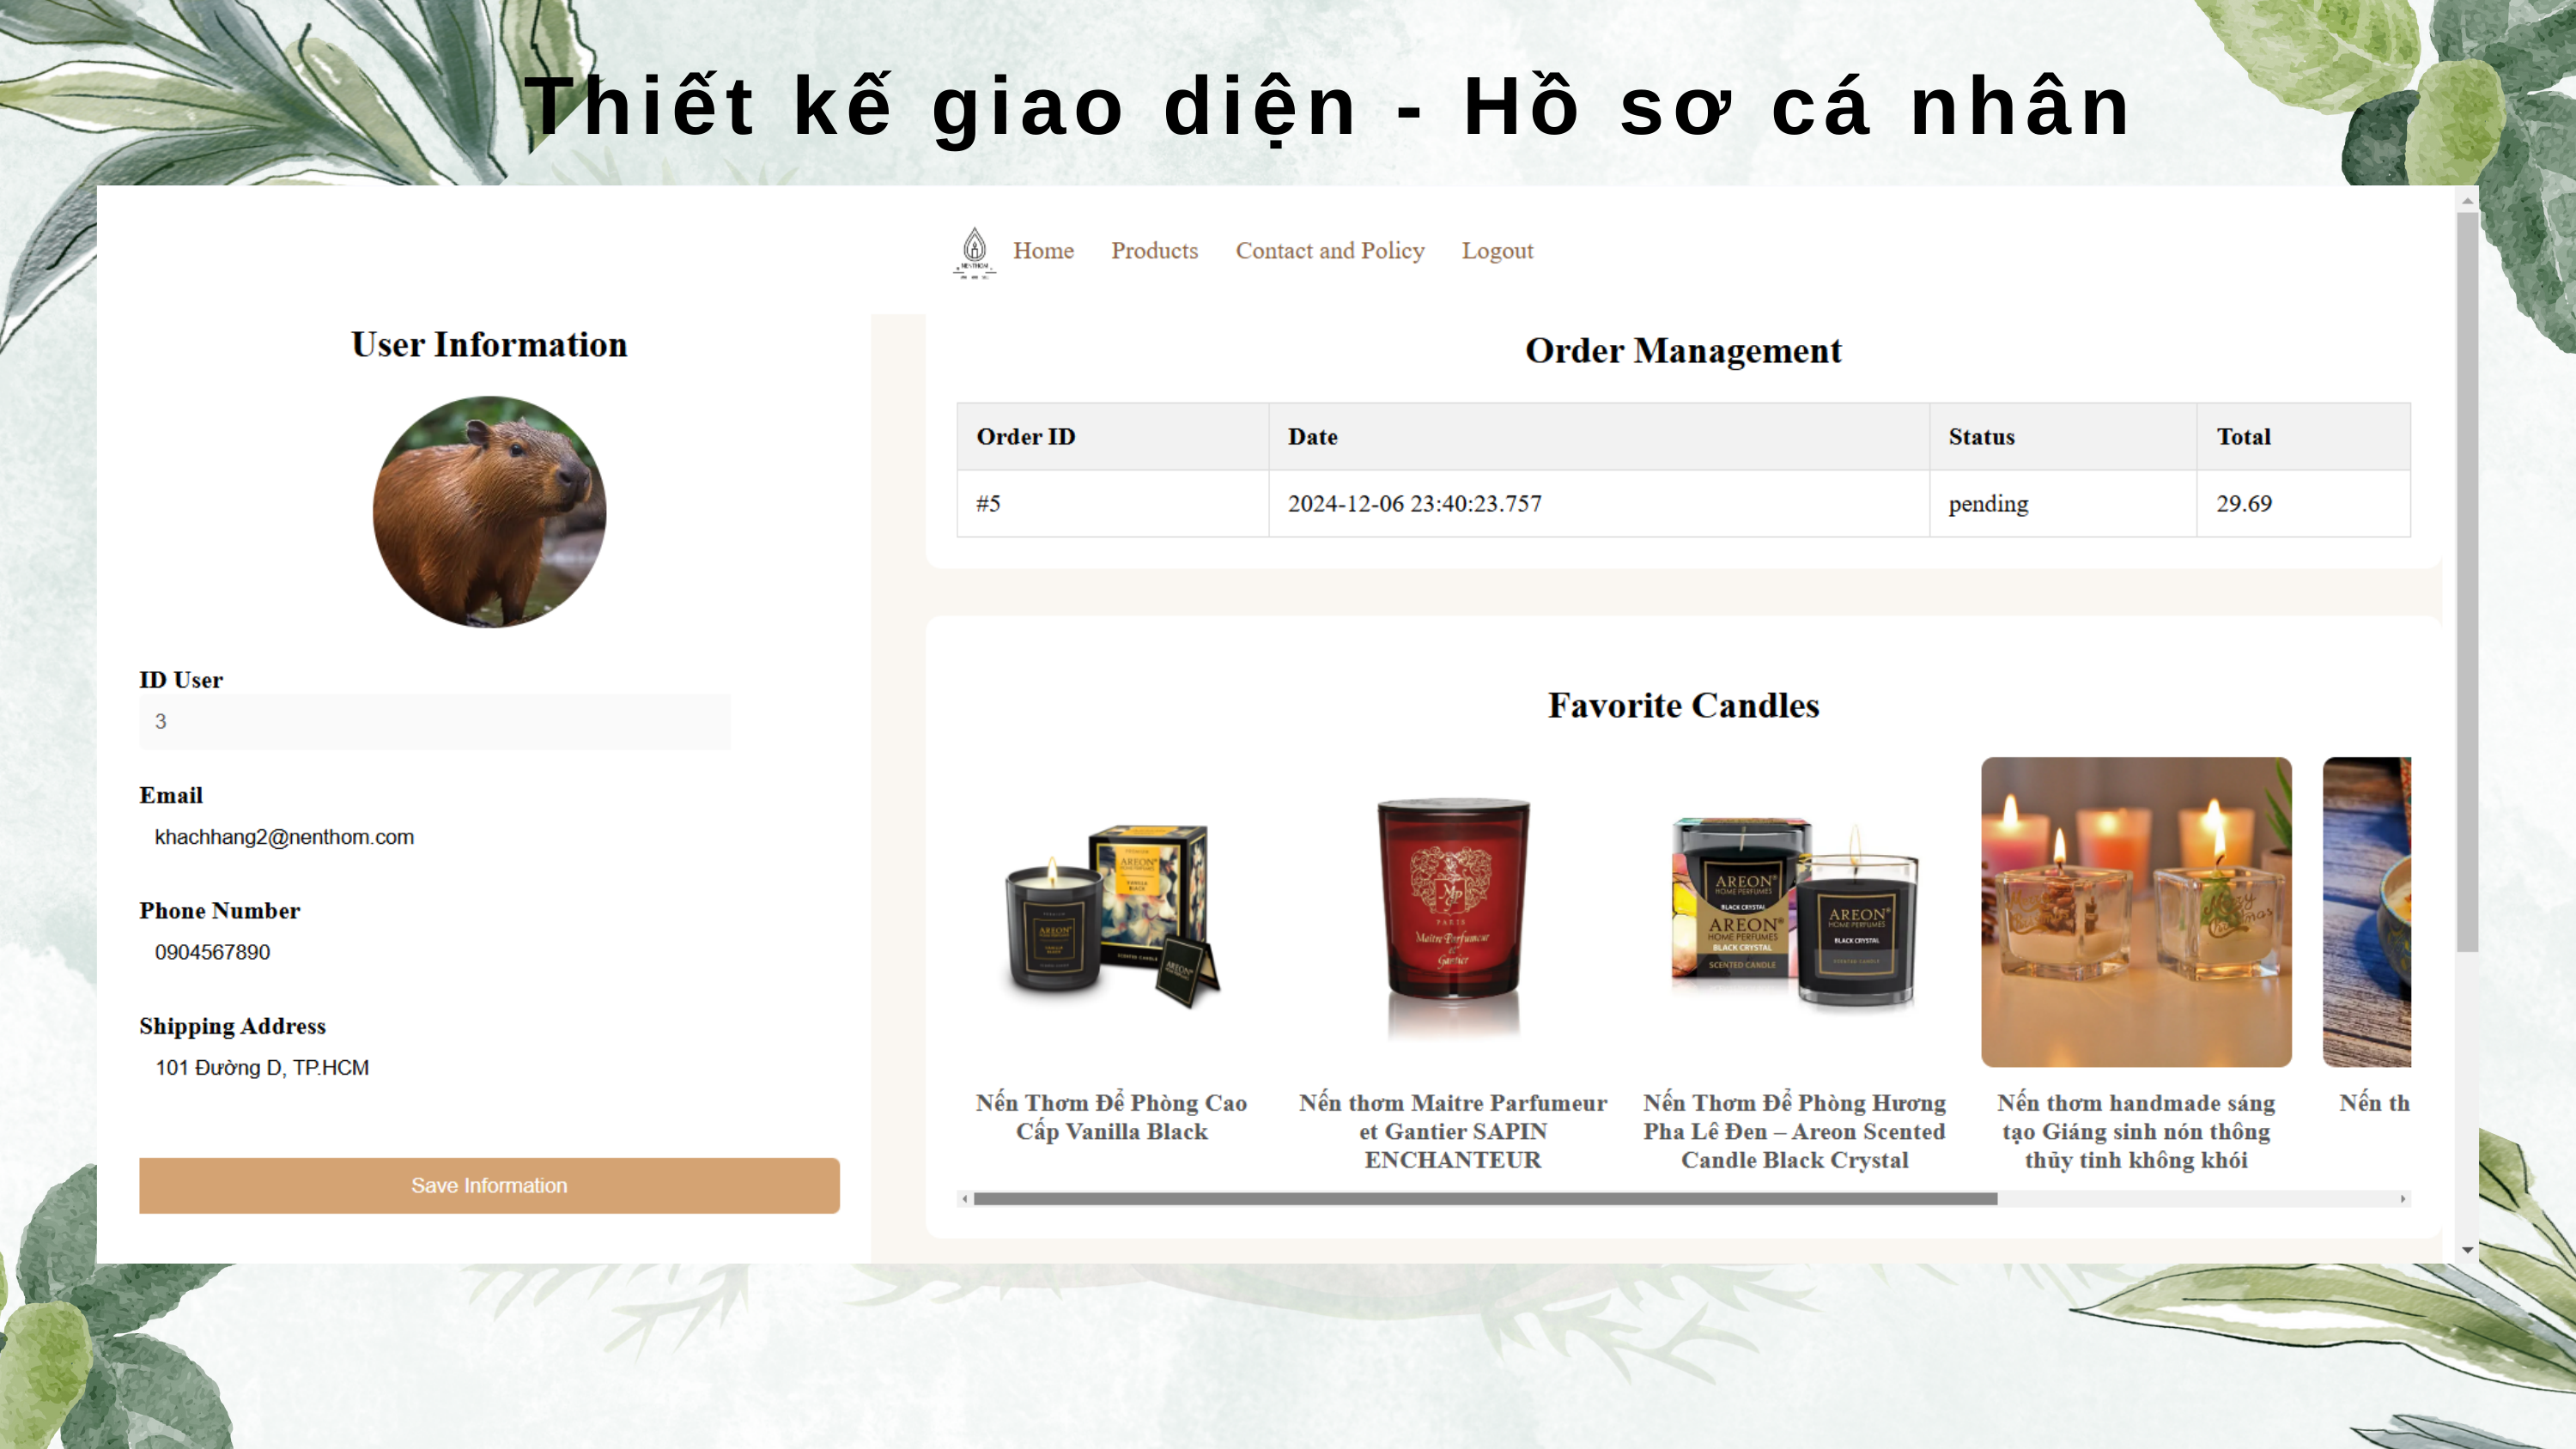

Thiết kế giao diện - Hồ sơ cá nhân